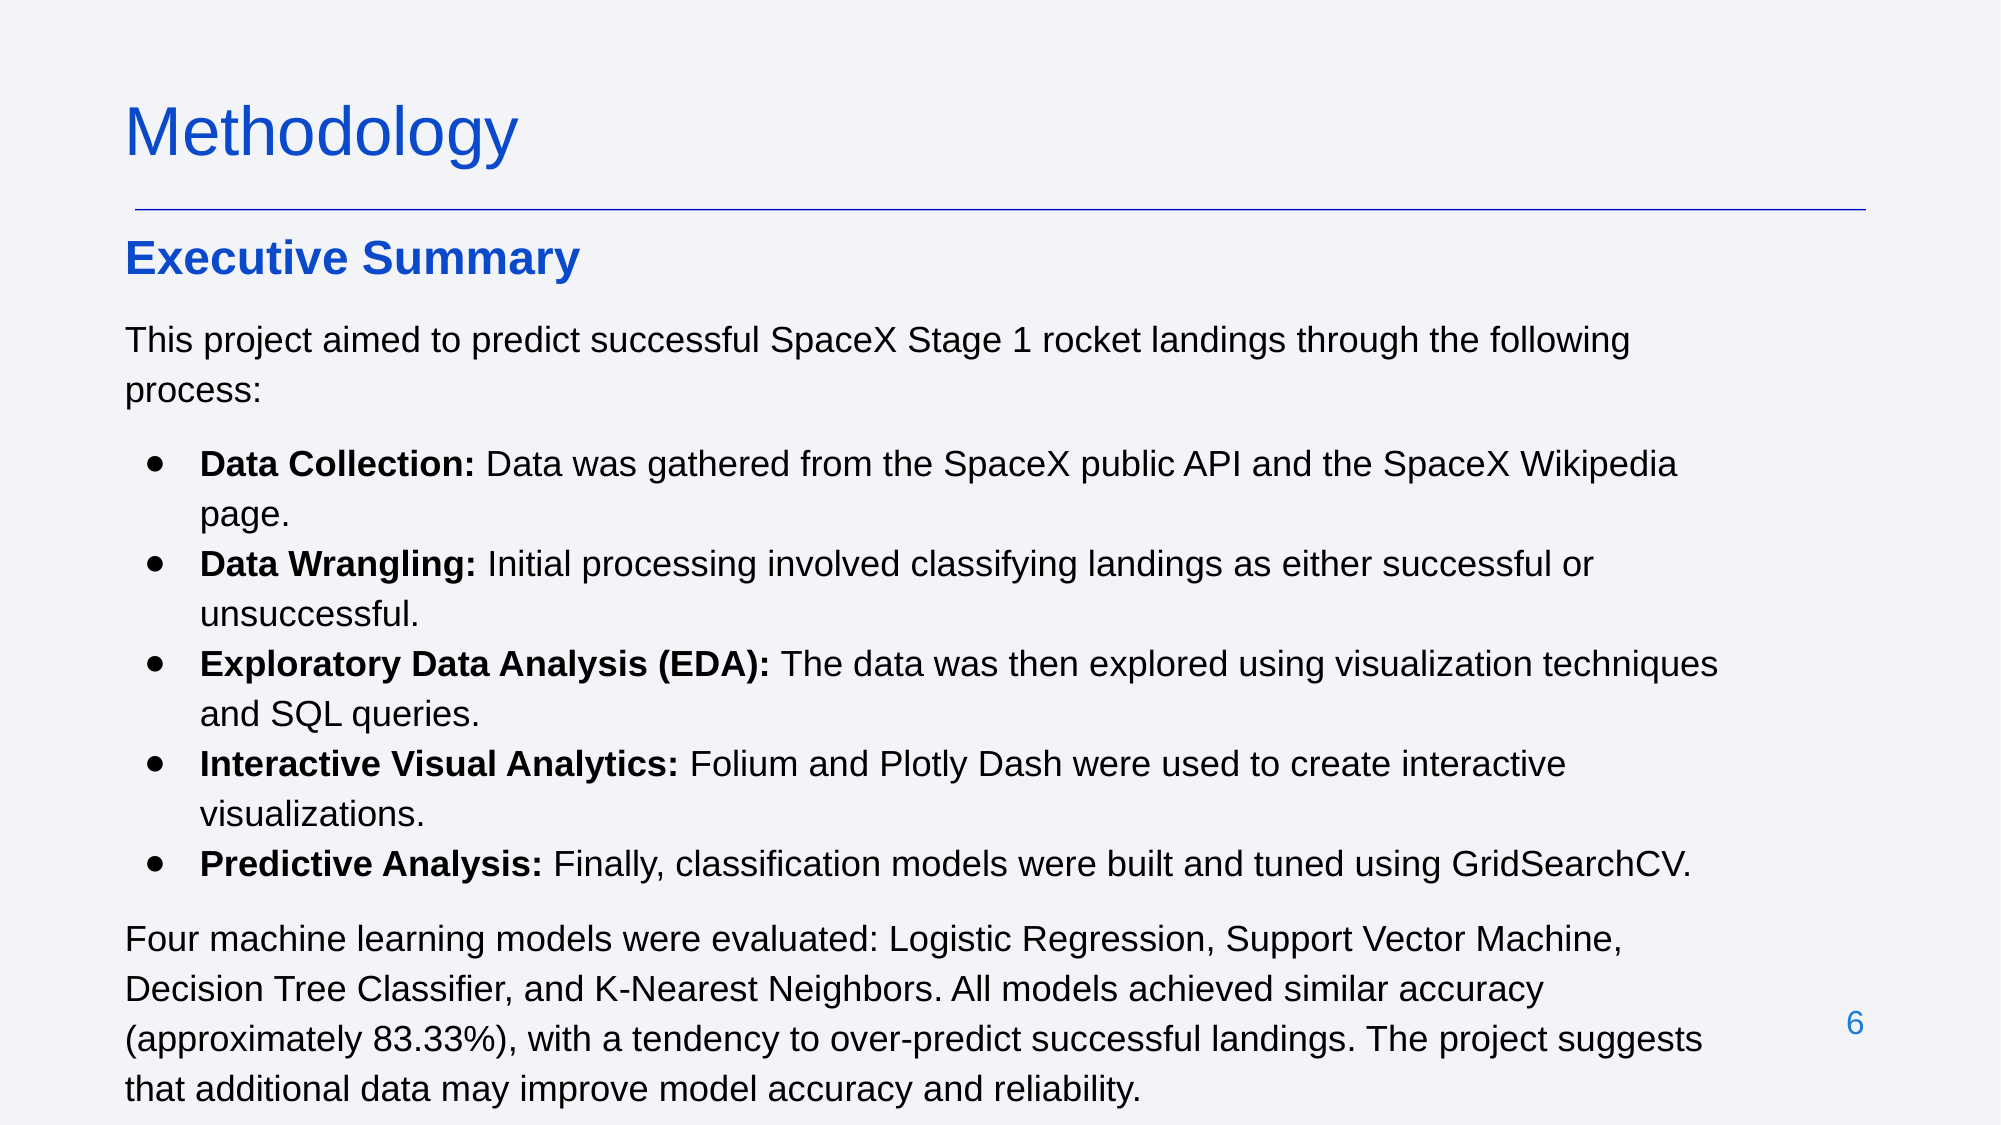

Methodology
Executive Summary
This project aimed to predict successful SpaceX Stage 1 rocket landings through the following process:
Data Collection: Data was gathered from the SpaceX public API and the SpaceX Wikipedia page.
Data Wrangling: Initial processing involved classifying landings as either successful or unsuccessful.
Exploratory Data Analysis (EDA): The data was then explored using visualization techniques and SQL queries.
Interactive Visual Analytics: Folium and Plotly Dash were used to create interactive visualizations.
Predictive Analysis: Finally, classification models were built and tuned using GridSearchCV.
Four machine learning models were evaluated: Logistic Regression, Support Vector Machine, Decision Tree Classifier, and K-Nearest Neighbors. All models achieved similar accuracy (approximately 83.33%), with a tendency to over-predict successful landings. The project suggests that additional data may improve model accuracy and reliability.
6